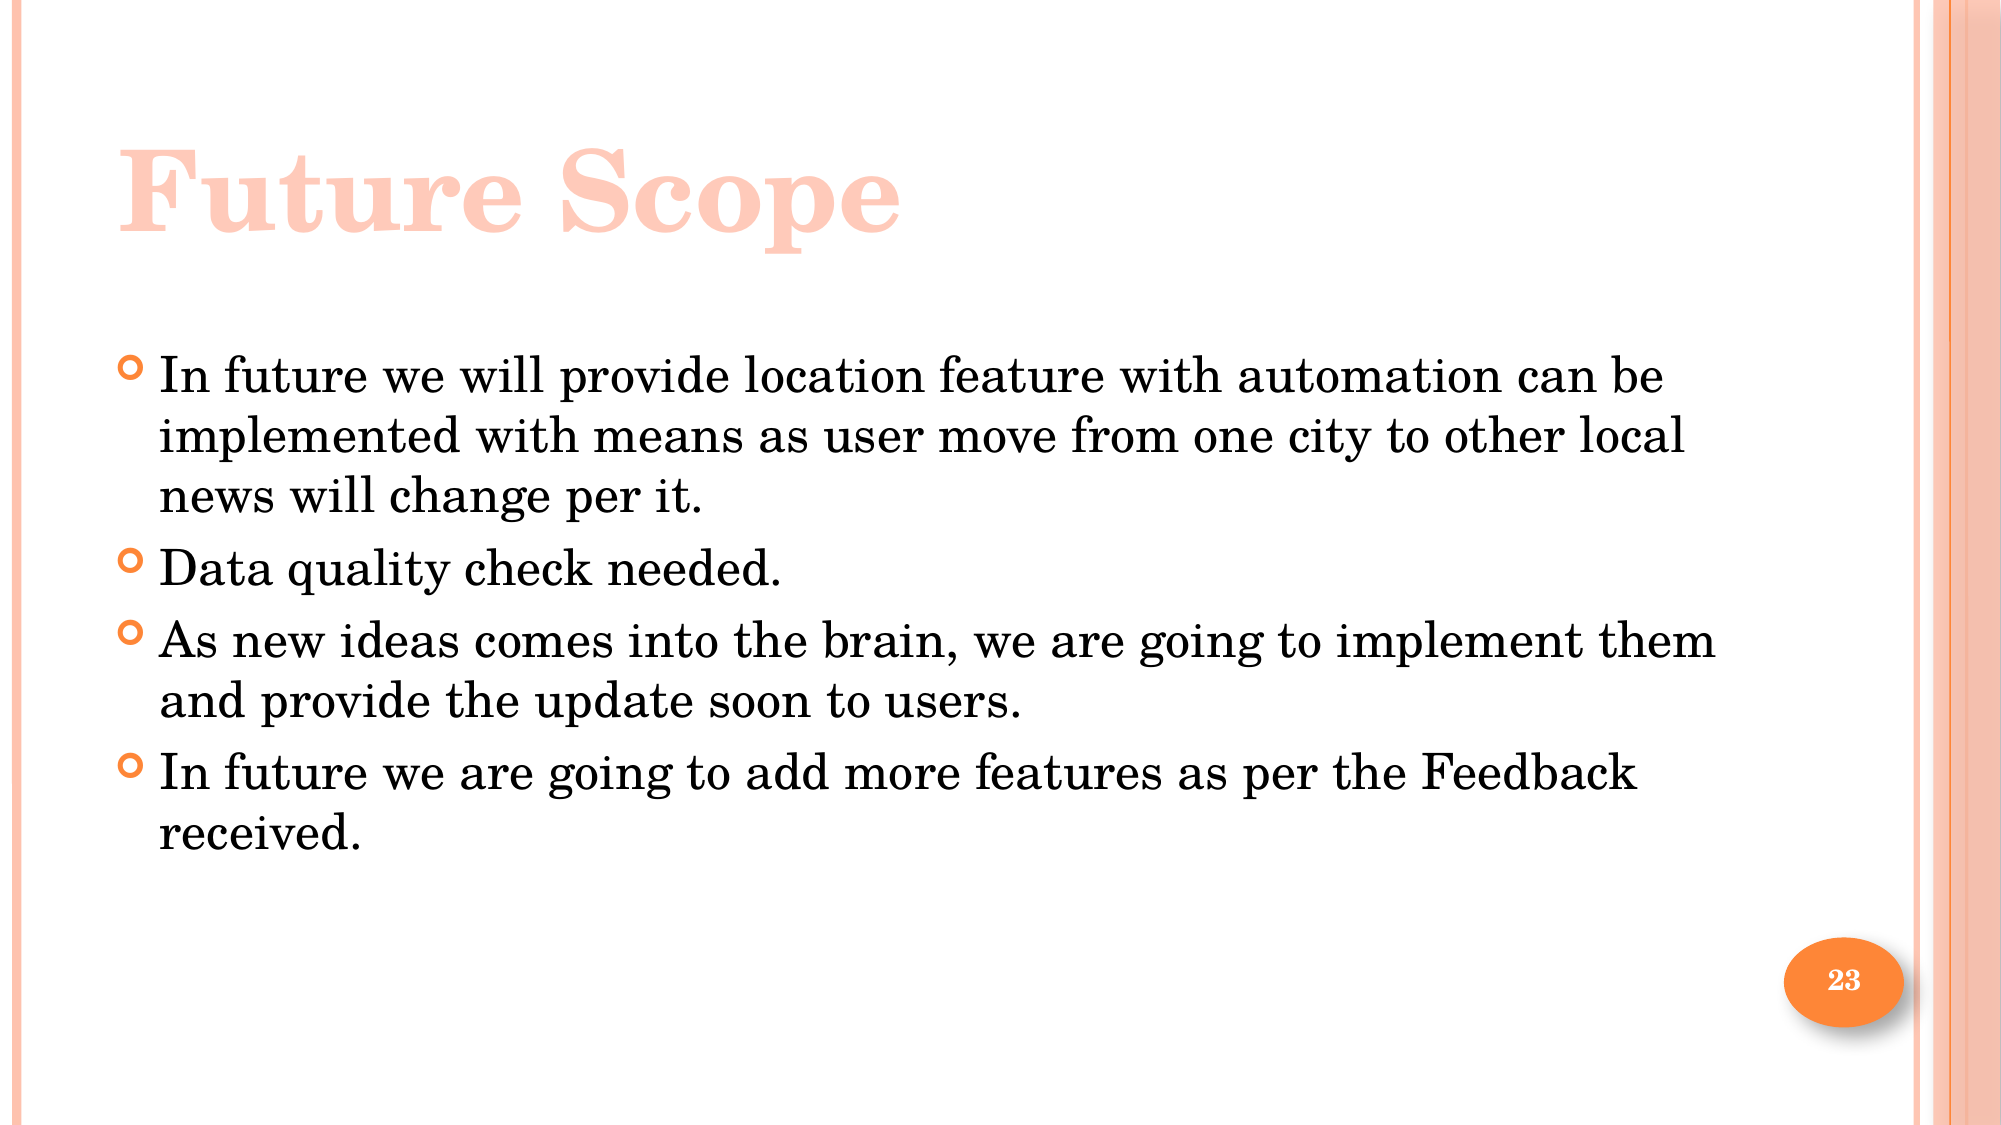

Future Scope

In future we will provide location feature with automation can be implemented with means as user move from one city to other local news will change per it.
Data quality check needed.
As new ideas comes into the brain, we are going to implement them and provide the update soon to users.
In future we are going to add more features as per the Feedback received.
23